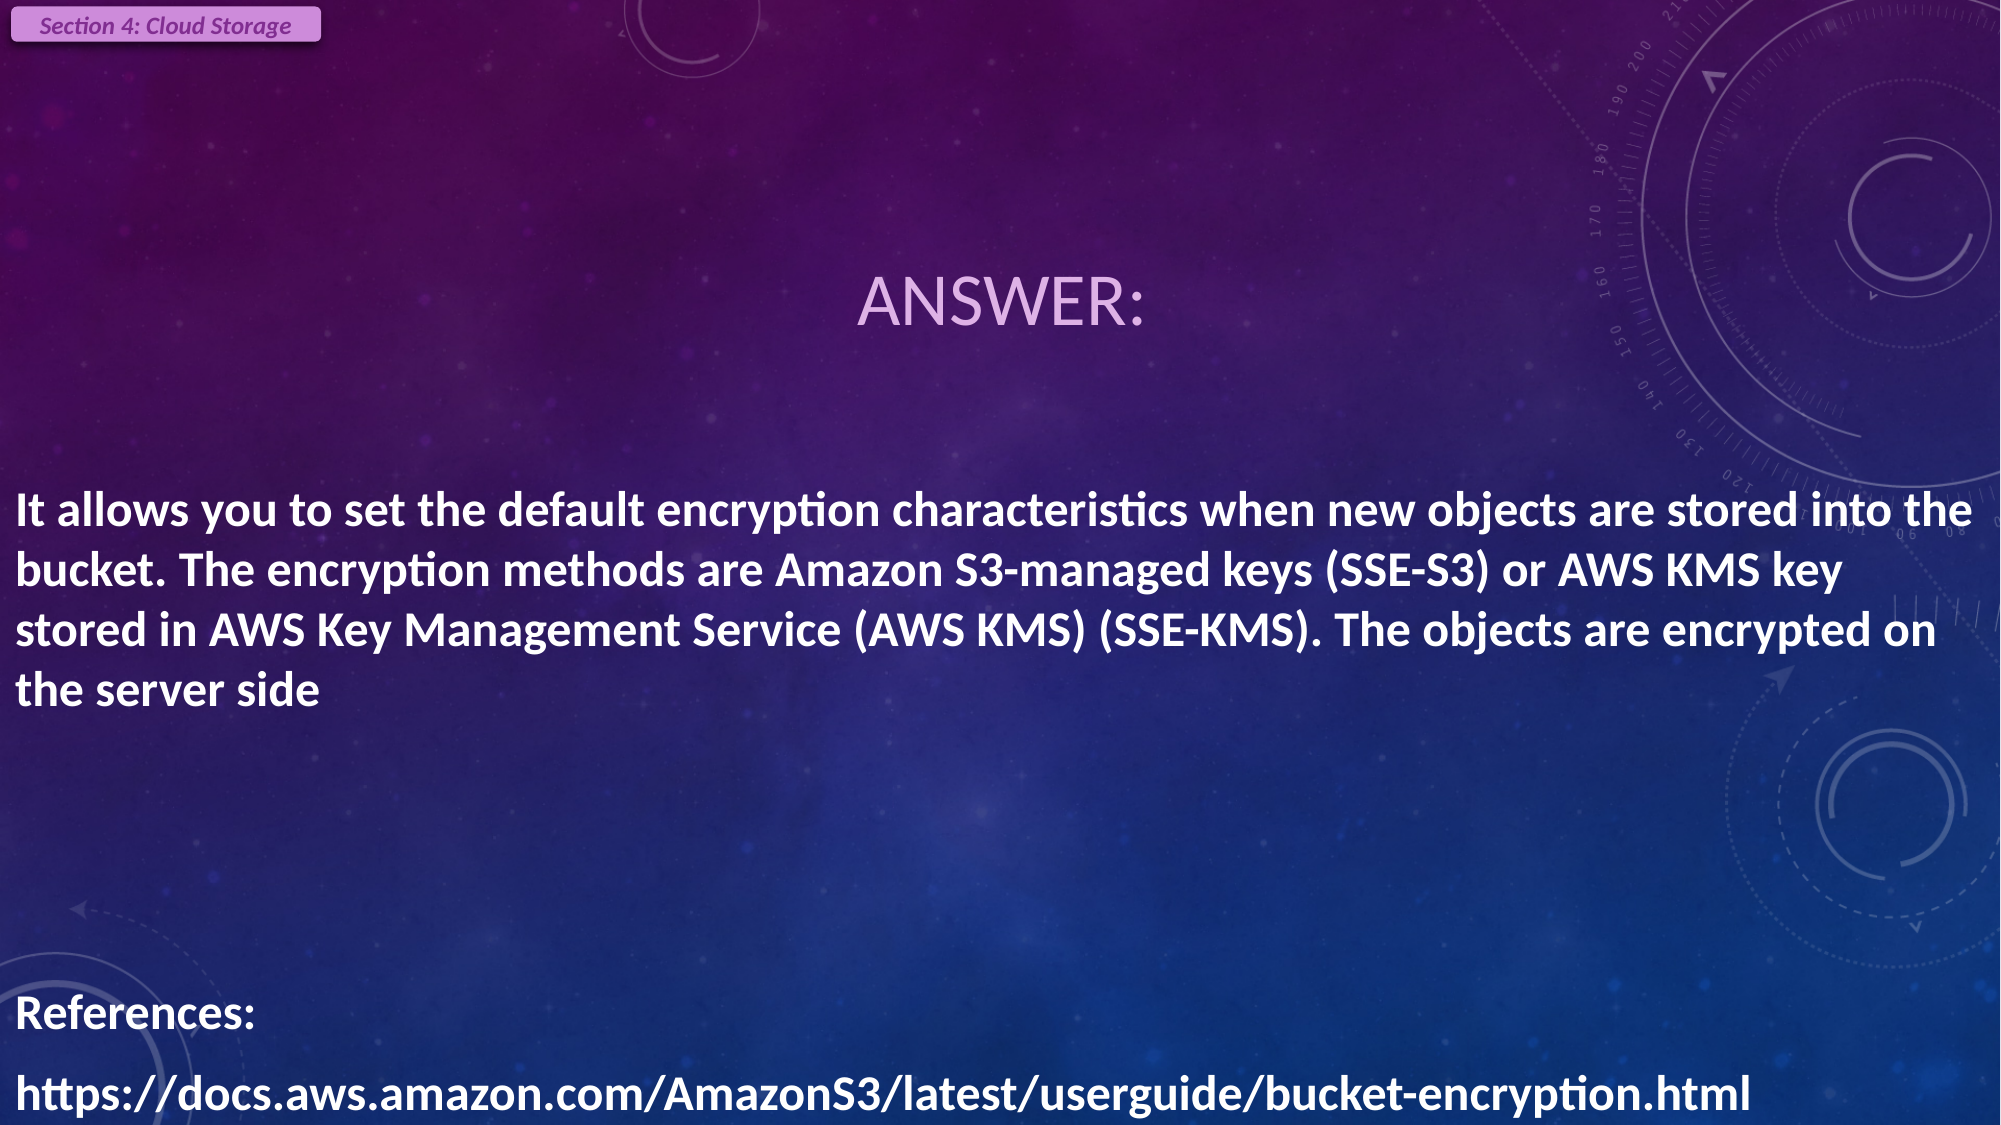

Section 4: Cloud Storage
# ANSWER:
It allows you to set the default encryption characteristics when new objects are stored into the bucket. The encryption methods are Amazon S3-managed keys (SSE-S3) or AWS KMS key stored in AWS Key Management Service (AWS KMS) (SSE-KMS). The objects are encrypted on the server side

References:
https://docs.aws.amazon.com/AmazonS3/latest/userguide/bucket-encryption.html